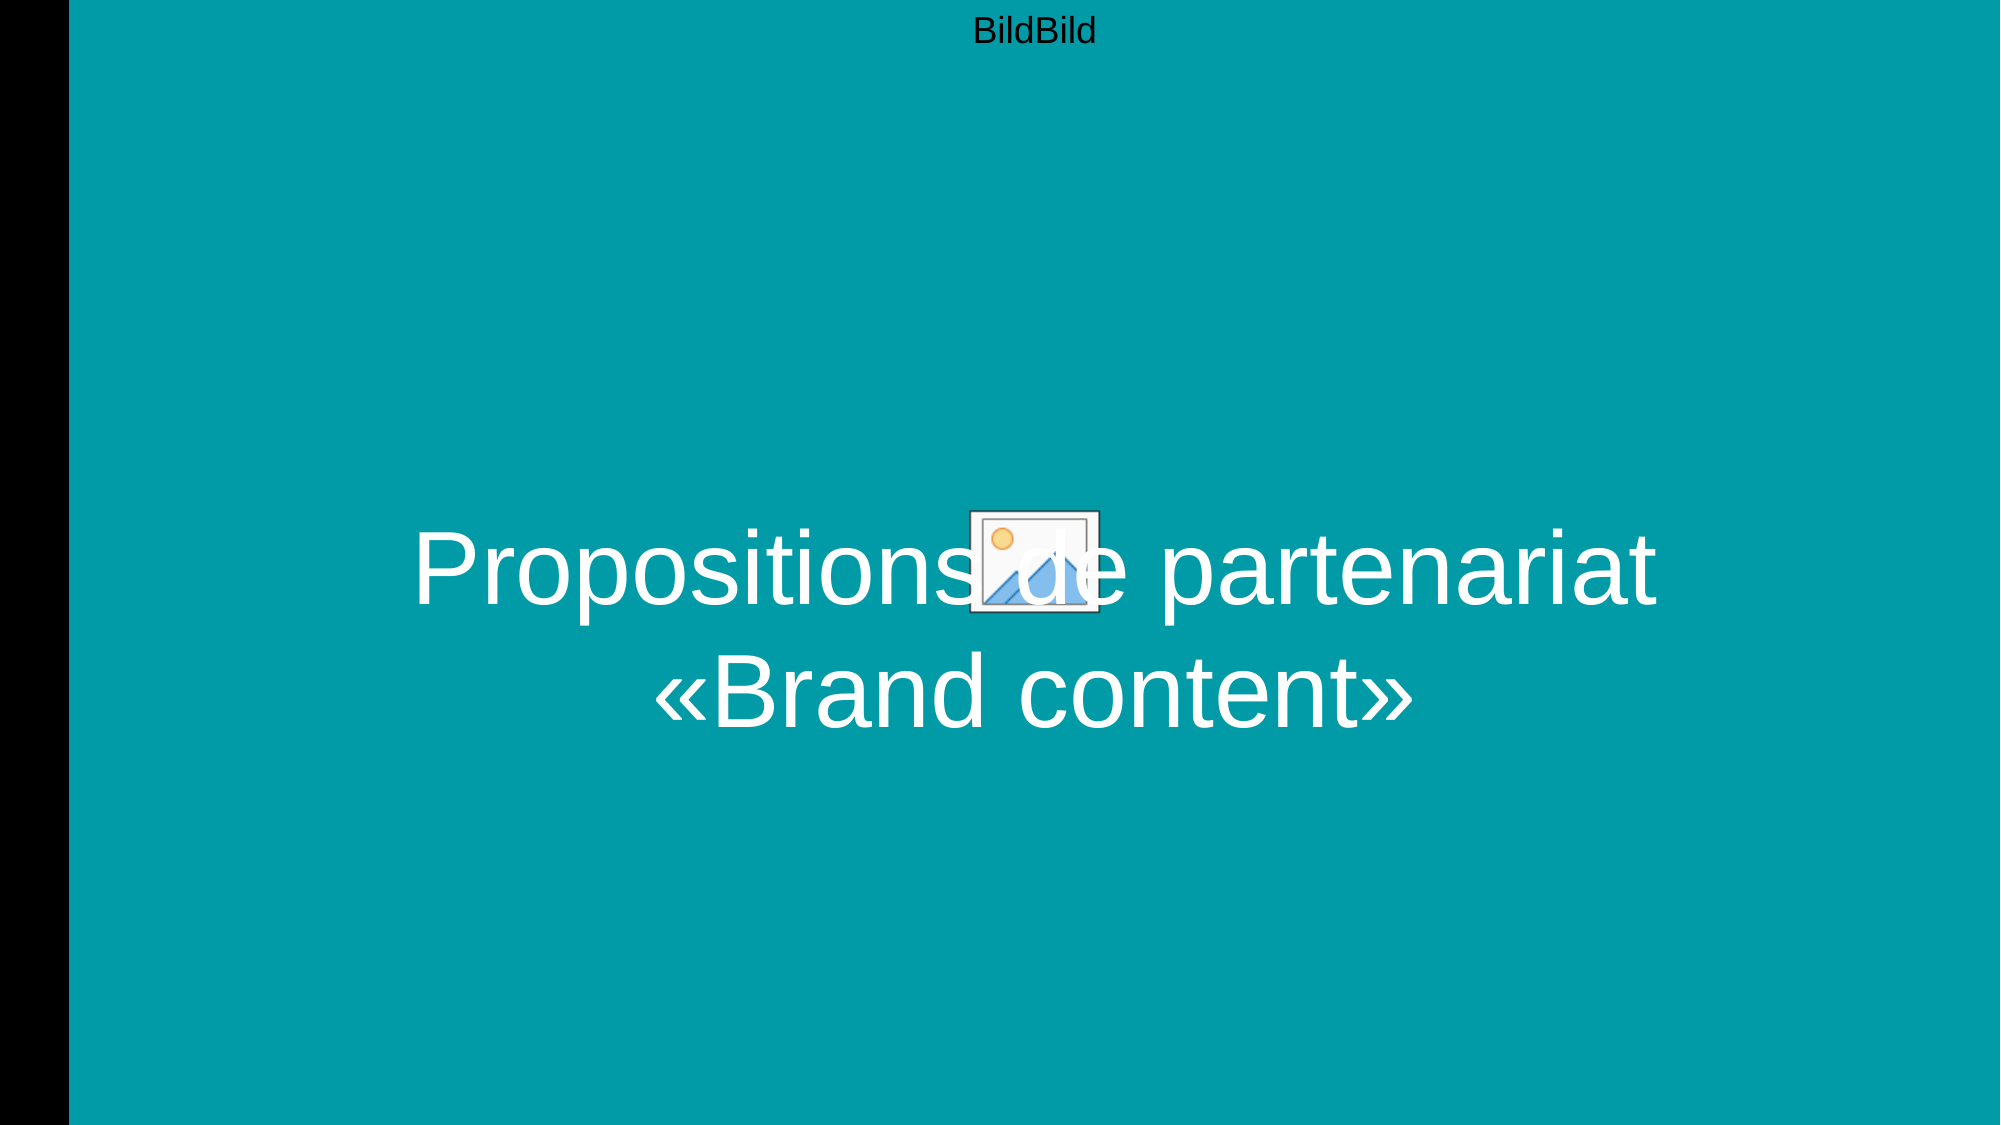

# Propositions de partenariat «Brand content»
2